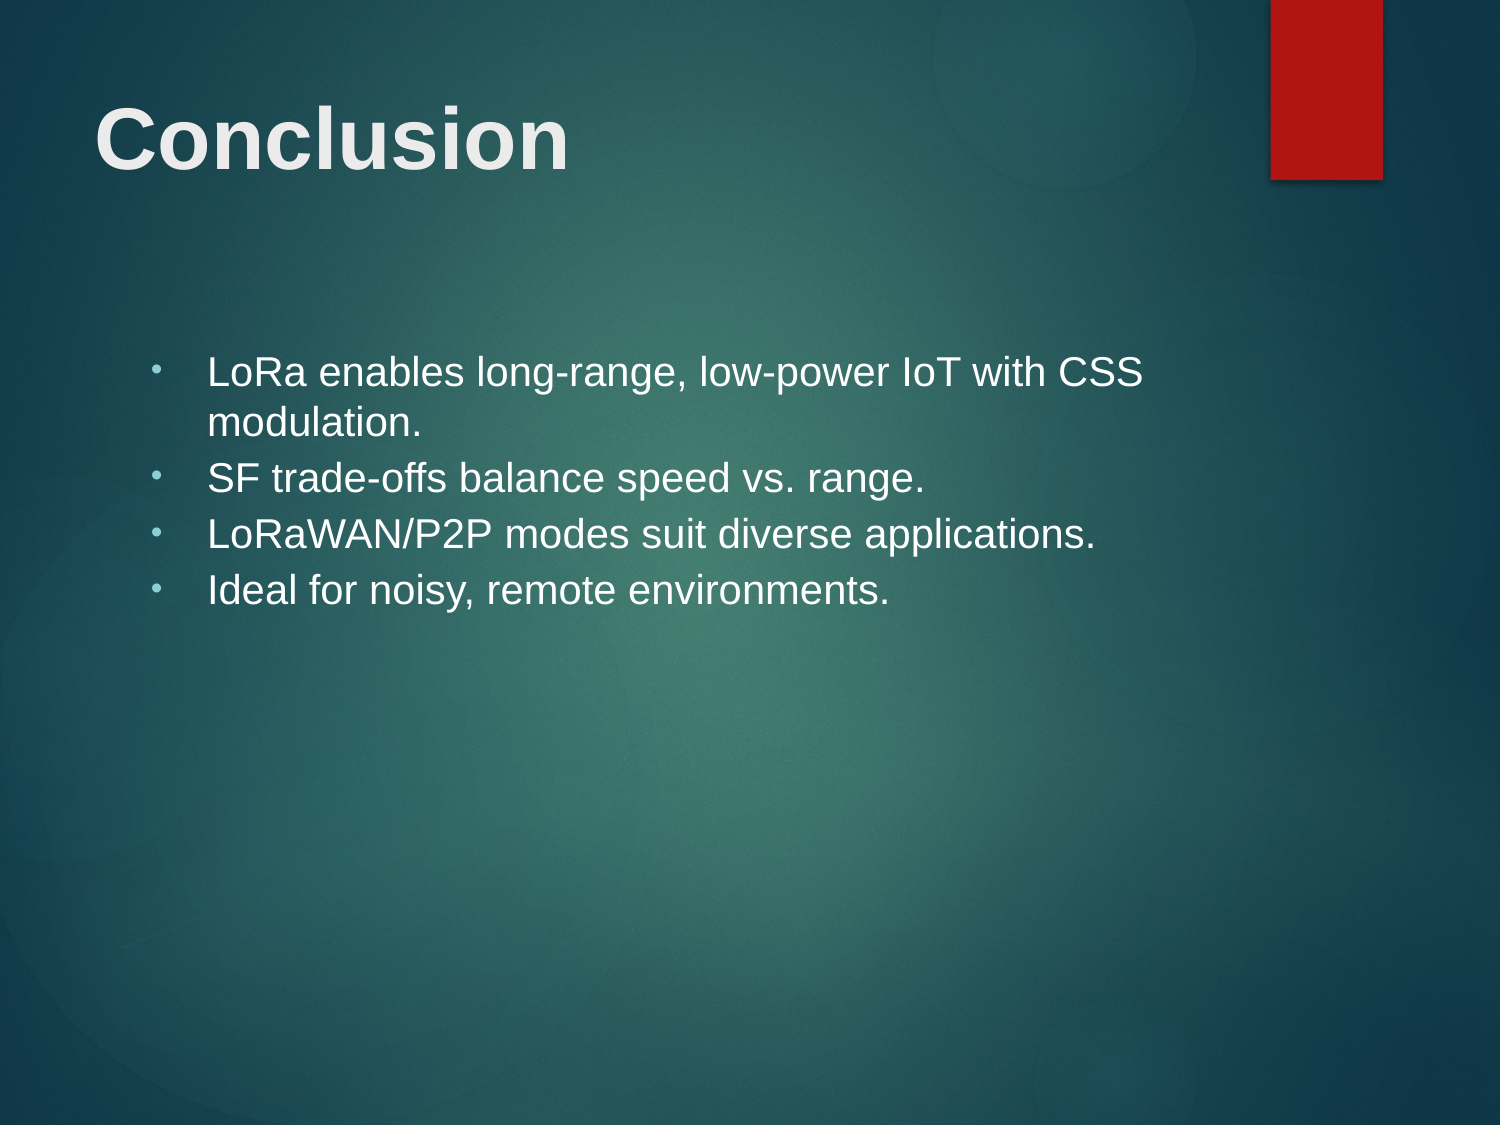

# Conclusion
LoRa enables long-range, low-power IoT with CSS modulation.
SF trade-offs balance speed vs. range.
LoRaWAN/P2P modes suit diverse applications.
Ideal for noisy, remote environments.